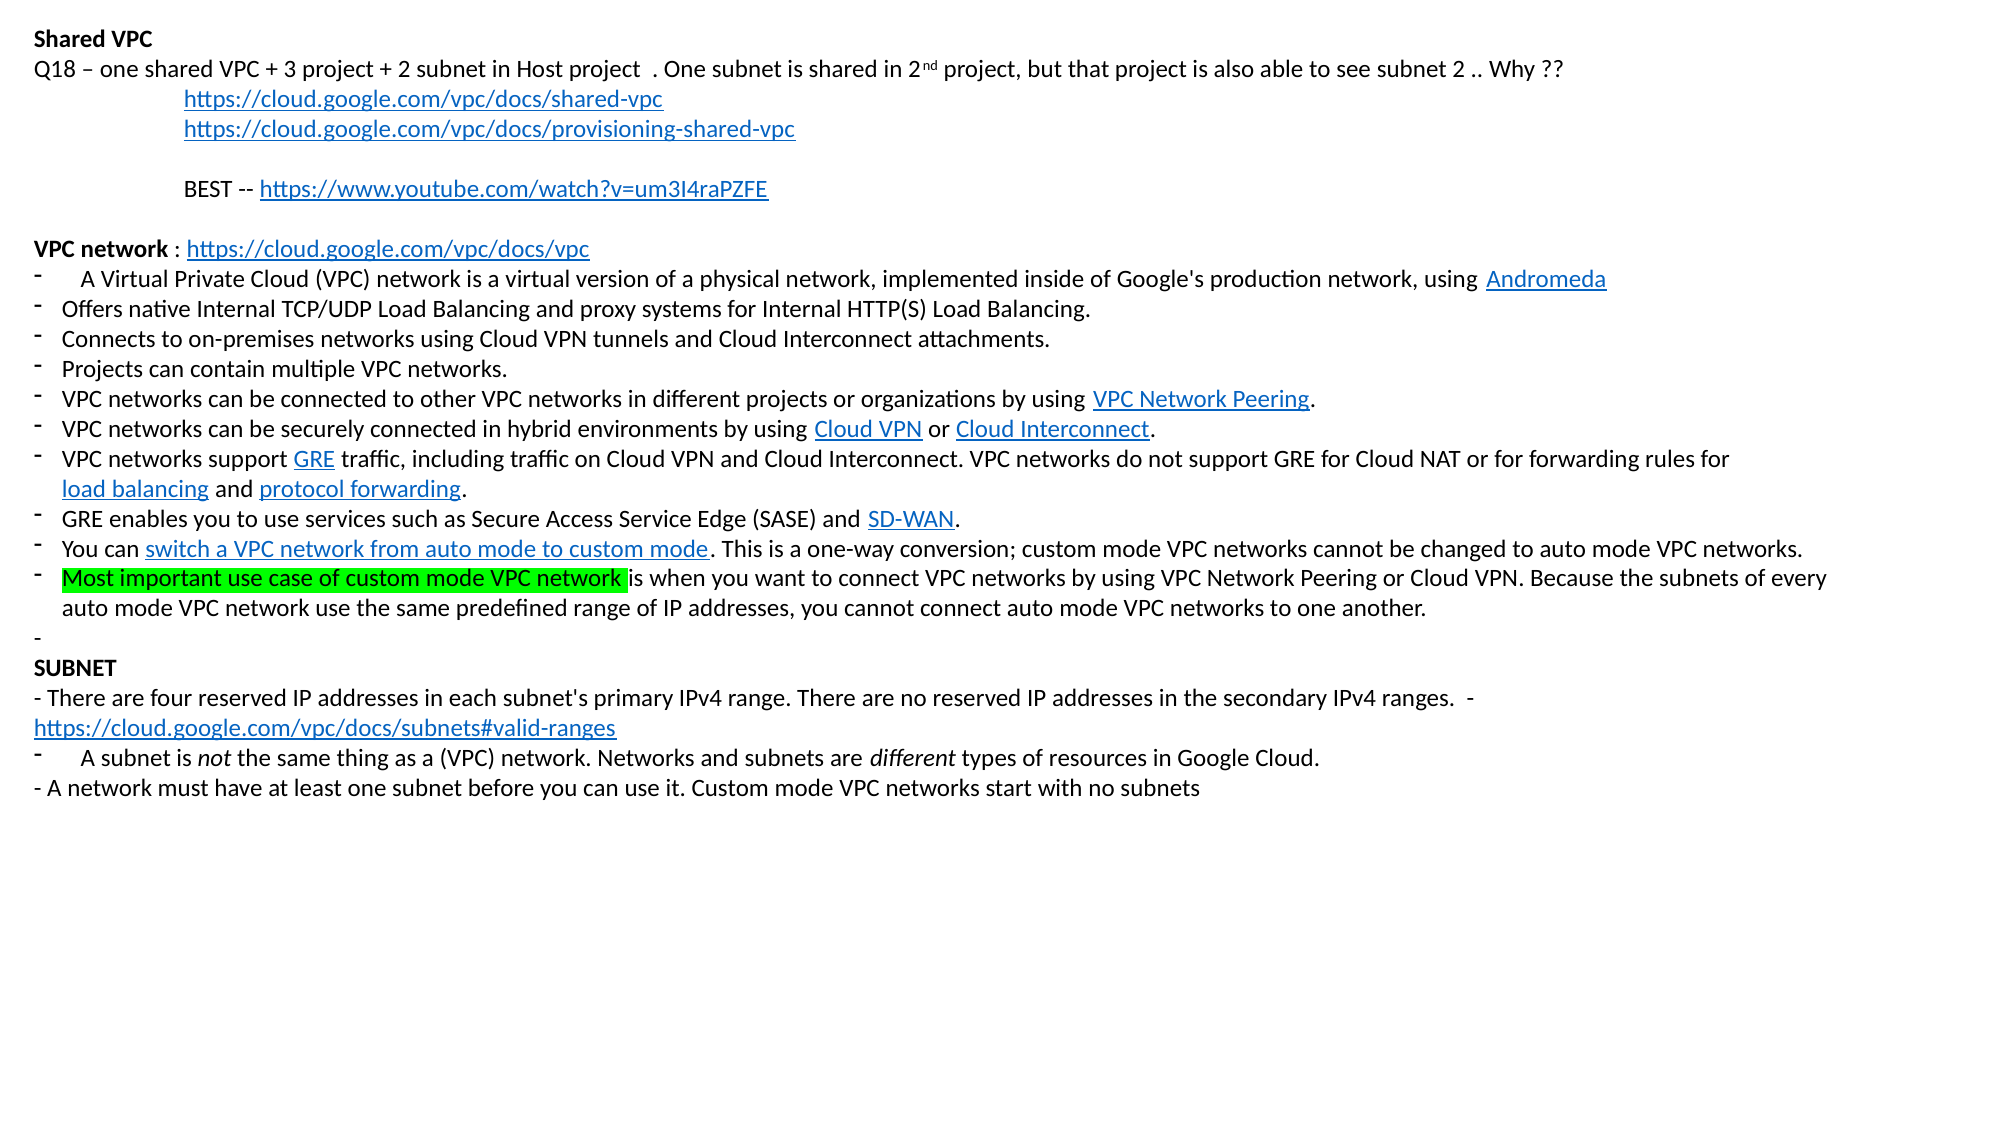

Shared VPC
Q18 – one shared VPC + 3 project + 2 subnet in Host project  . One subnet is shared in 2nd project, but that project is also able to see subnet 2 .. Why ??
	https://cloud.google.com/vpc/docs/shared-vpc
	https://cloud.google.com/vpc/docs/provisioning-shared-vpc

	BEST -- https://www.youtube.com/watch?v=um3I4raPZFE

VPC network : https://cloud.google.com/vpc/docs/vpc
A Virtual Private Cloud (VPC) network is a virtual version of a physical network, implemented inside of Google's production network, using Andromeda
Offers native Internal TCP/UDP Load Balancing and proxy systems for Internal HTTP(S) Load Balancing.
Connects to on-premises networks using Cloud VPN tunnels and Cloud Interconnect attachments.
Projects can contain multiple VPC networks.
VPC networks can be connected to other VPC networks in different projects or organizations by using VPC Network Peering.
VPC networks can be securely connected in hybrid environments by using Cloud VPN or Cloud Interconnect.
VPC networks support GRE traffic, including traffic on Cloud VPN and Cloud Interconnect. VPC networks do not support GRE for Cloud NAT or for forwarding rules for load balancing and protocol forwarding.
GRE enables you to use services such as Secure Access Service Edge (SASE) and SD-WAN.
You can switch a VPC network from auto mode to custom mode. This is a one-way conversion; custom mode VPC networks cannot be changed to auto mode VPC networks.
Most important use case of custom mode VPC network is when you want to connect VPC networks by using VPC Network Peering or Cloud VPN. Because the subnets of every auto mode VPC network use the same predefined range of IP addresses, you cannot connect auto mode VPC networks to one another.
-
SUBNET
- There are four reserved IP addresses in each subnet's primary IPv4 range. There are no reserved IP addresses in the secondary IPv4 ranges.  - https://cloud.google.com/vpc/docs/subnets#valid-ranges
A subnet is not the same thing as a (VPC) network. Networks and subnets are different types of resources in Google Cloud.
- A network must have at least one subnet before you can use it. Custom mode VPC networks start with no subnets